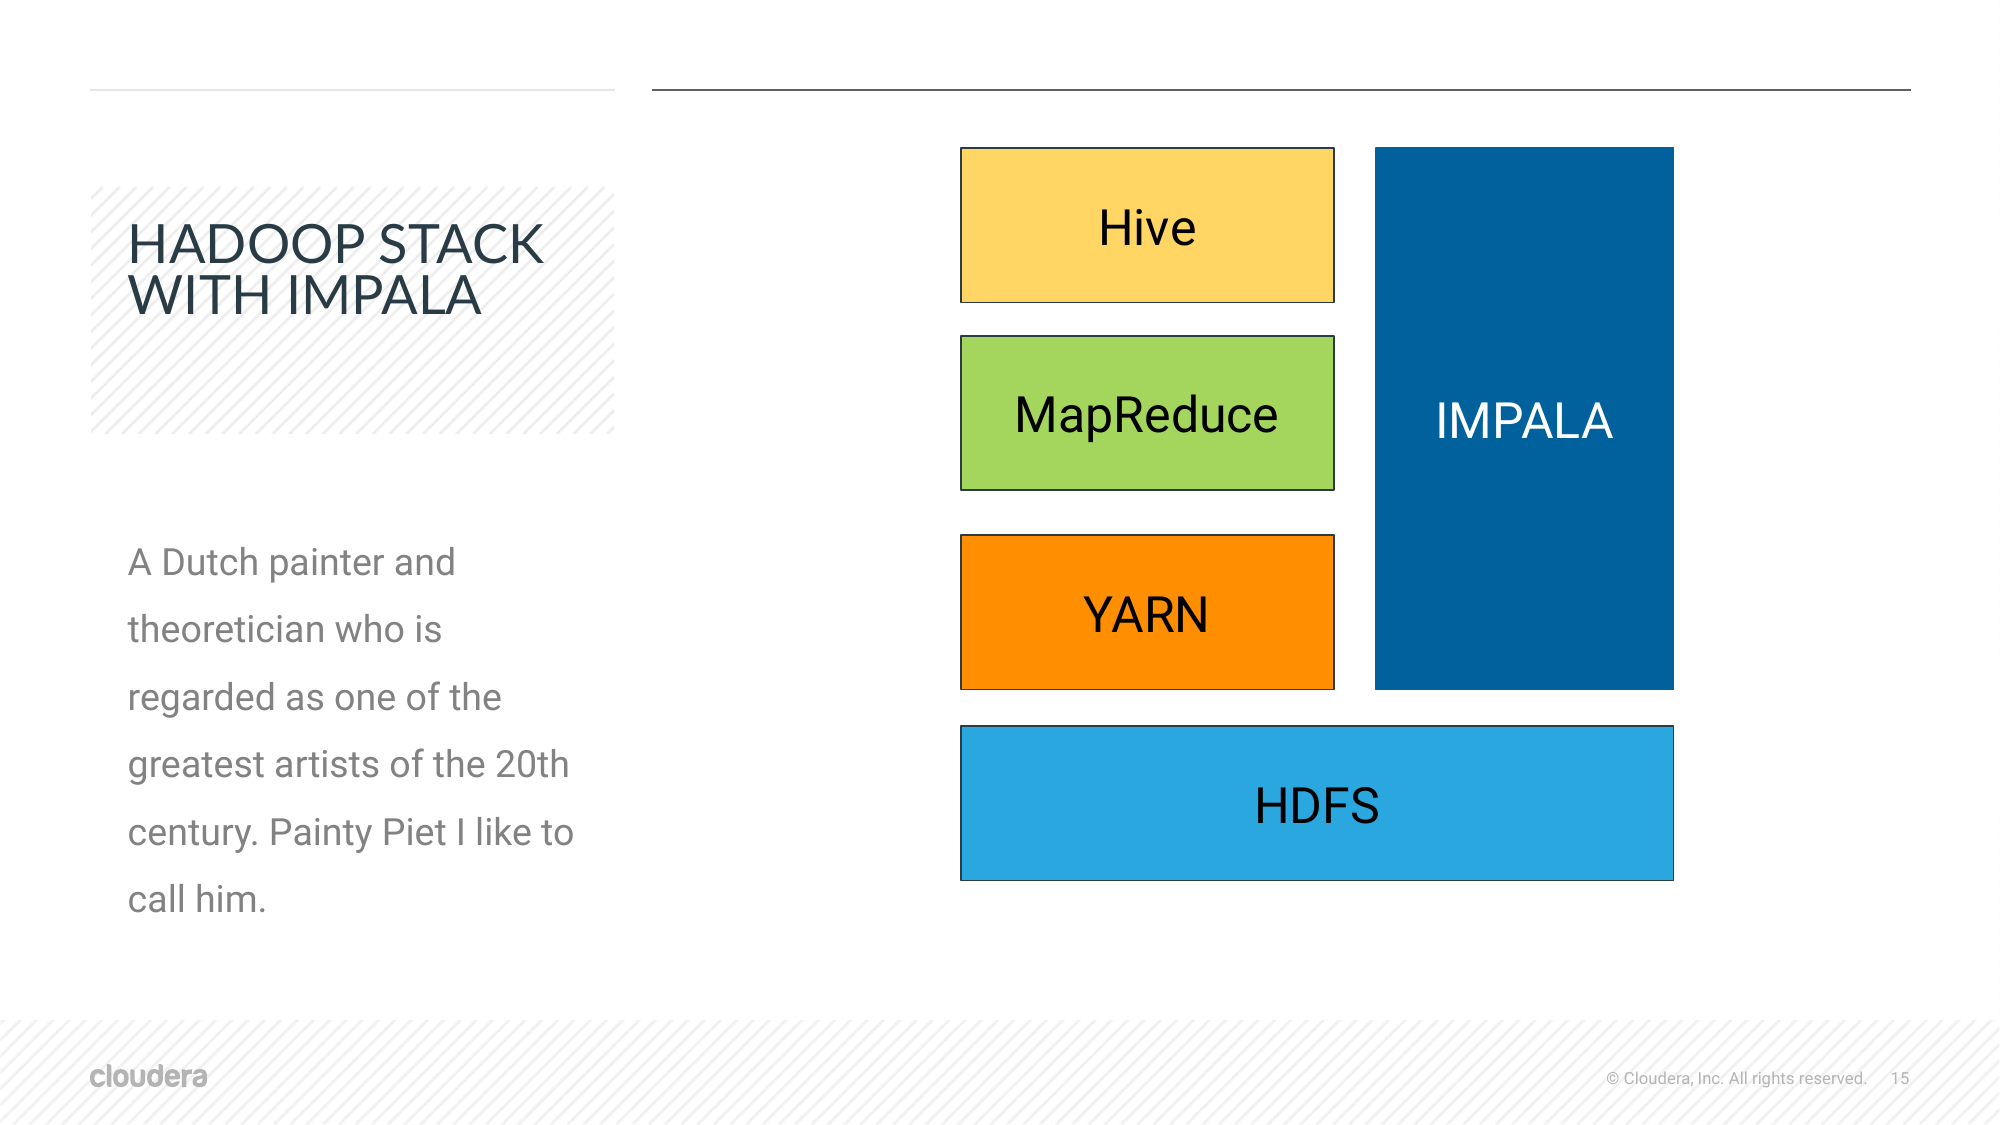

Hive
IMPALA
# HADOOP STACK WITH IMPALA
MapReduce
A Dutch painter and theoretician who is regarded as one of the greatest artists of the 20th century. Painty Piet I like to call him.
YARN
HDFS